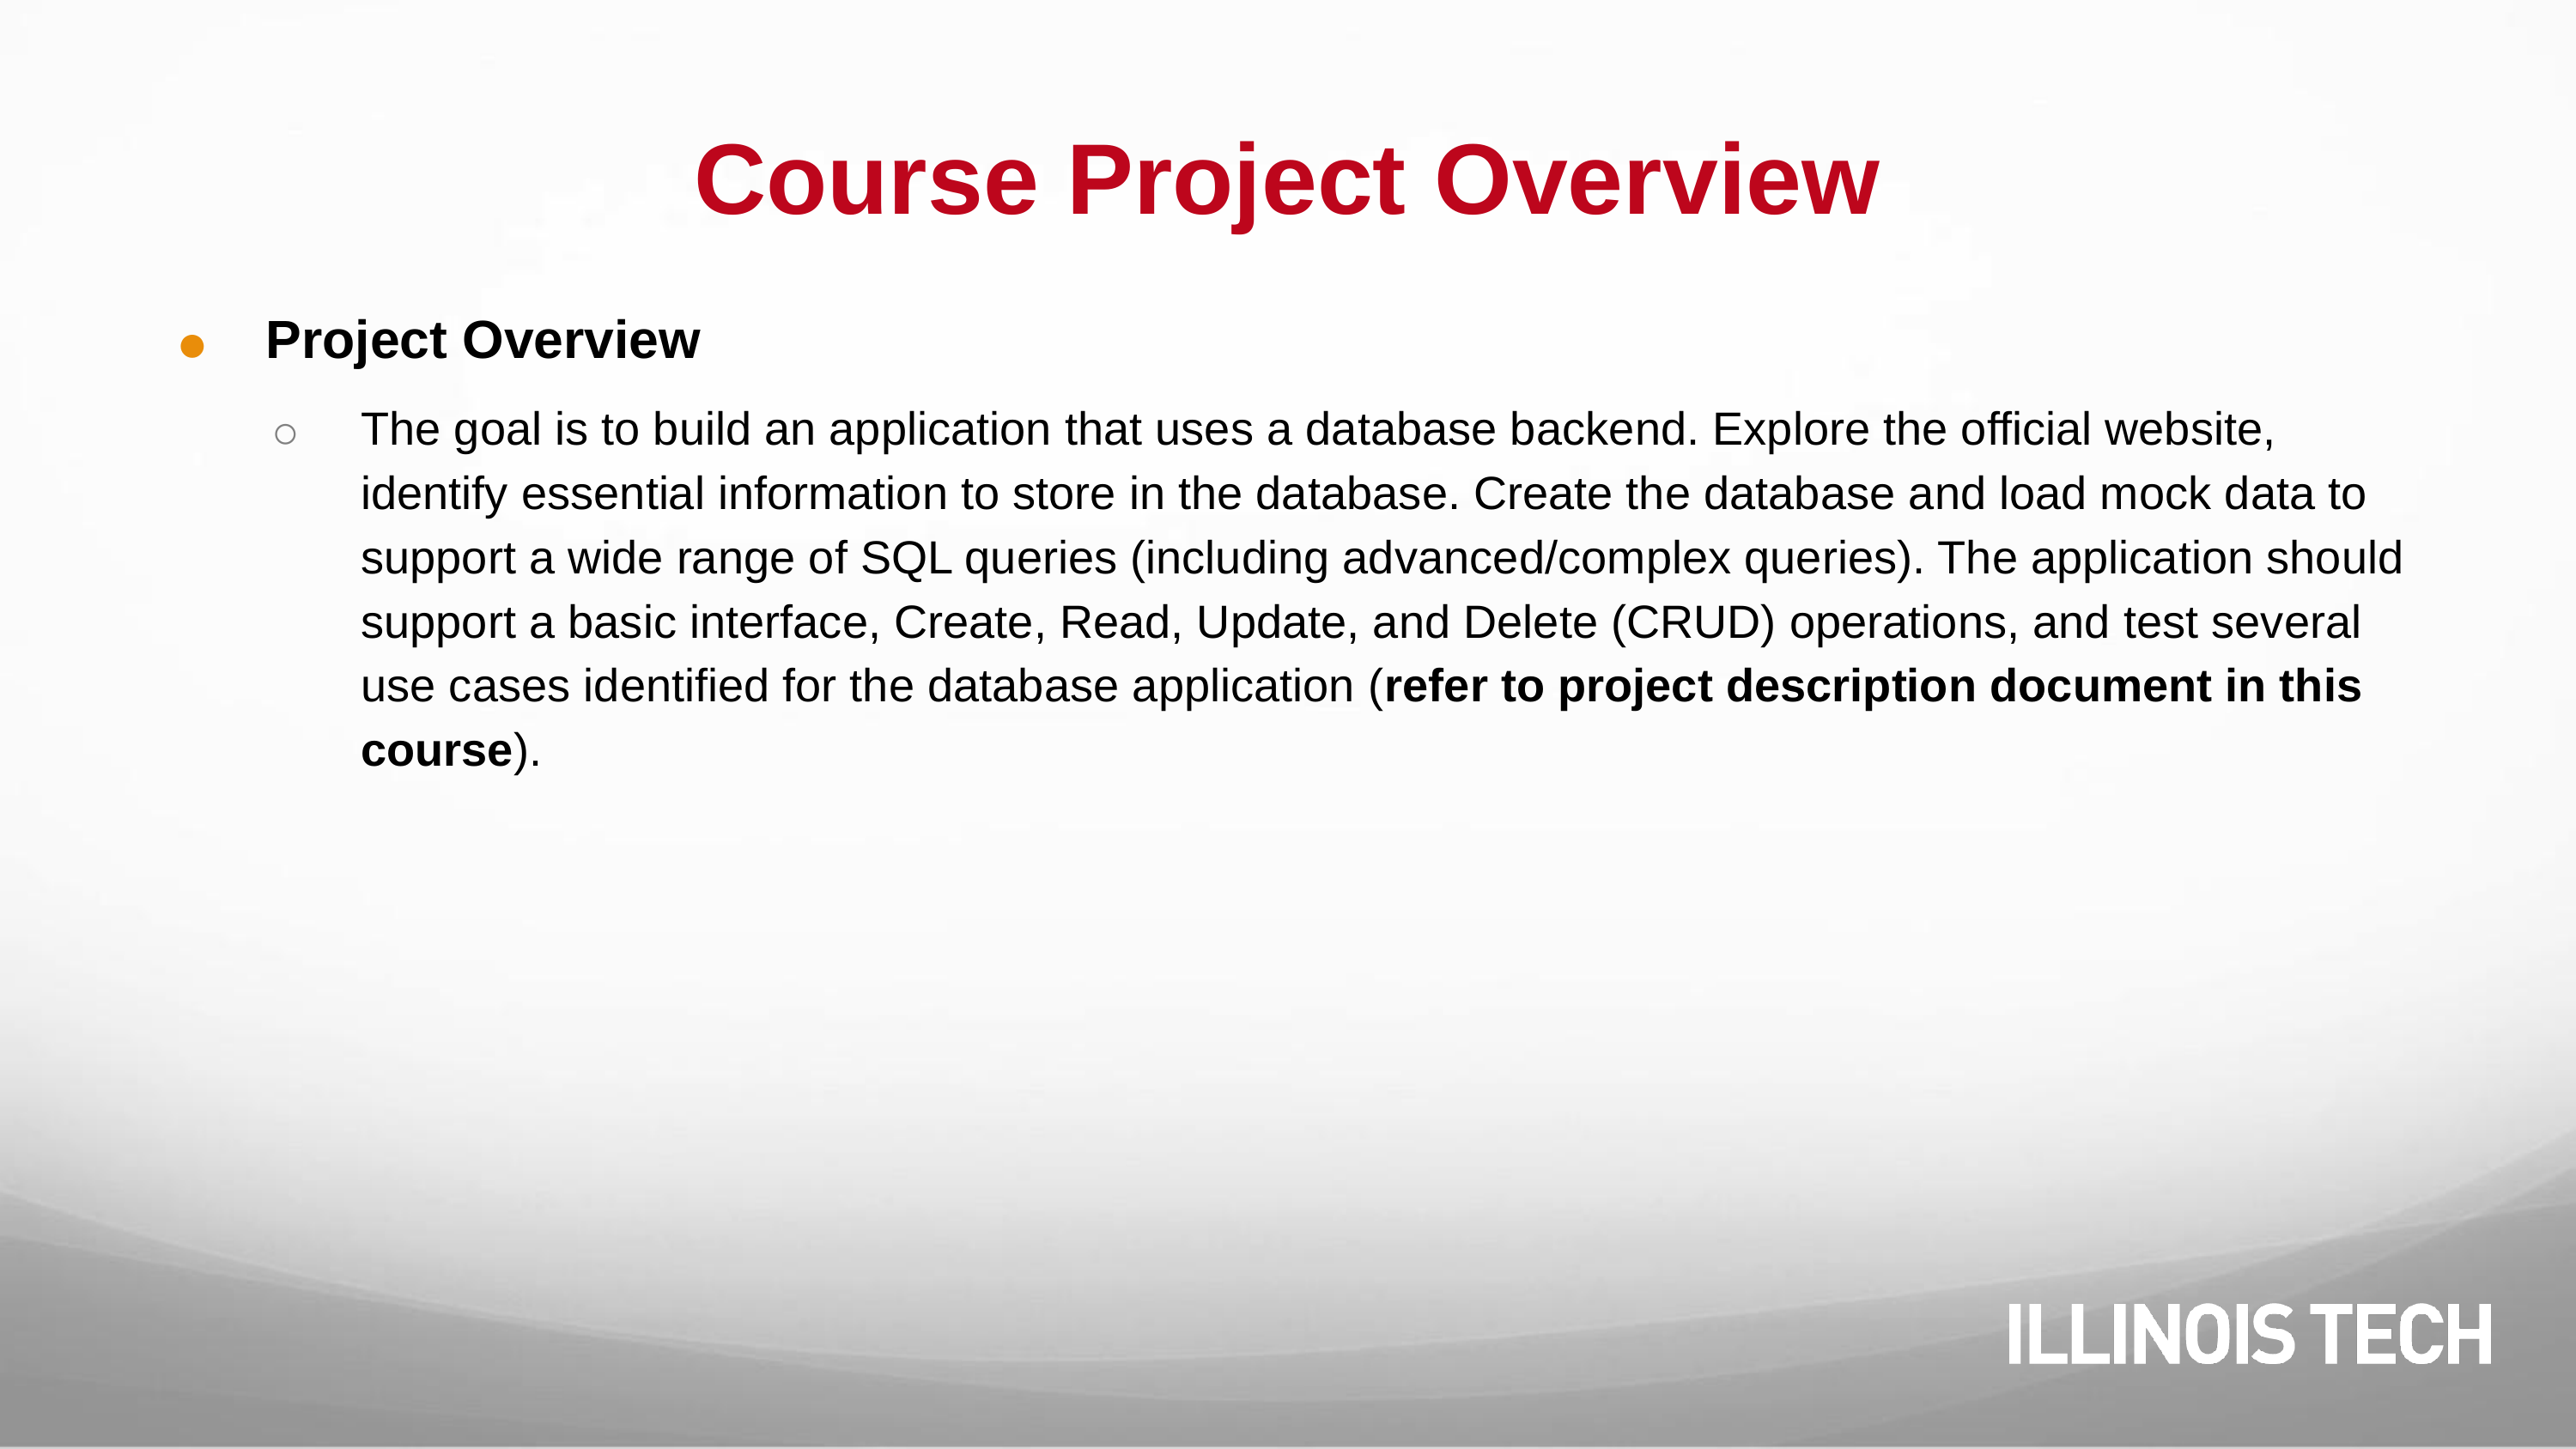

# Course Project Overview
Project Overview
The goal is to build an application that uses a database backend. Explore the official website, identify essential information to store in the database. Create the database and load mock data to support a wide range of SQL queries (including advanced/complex queries). The application should support a basic interface, Create, Read, Update, and Delete (CRUD) operations, and test several use cases identified for the database application (refer to project description document in this course).